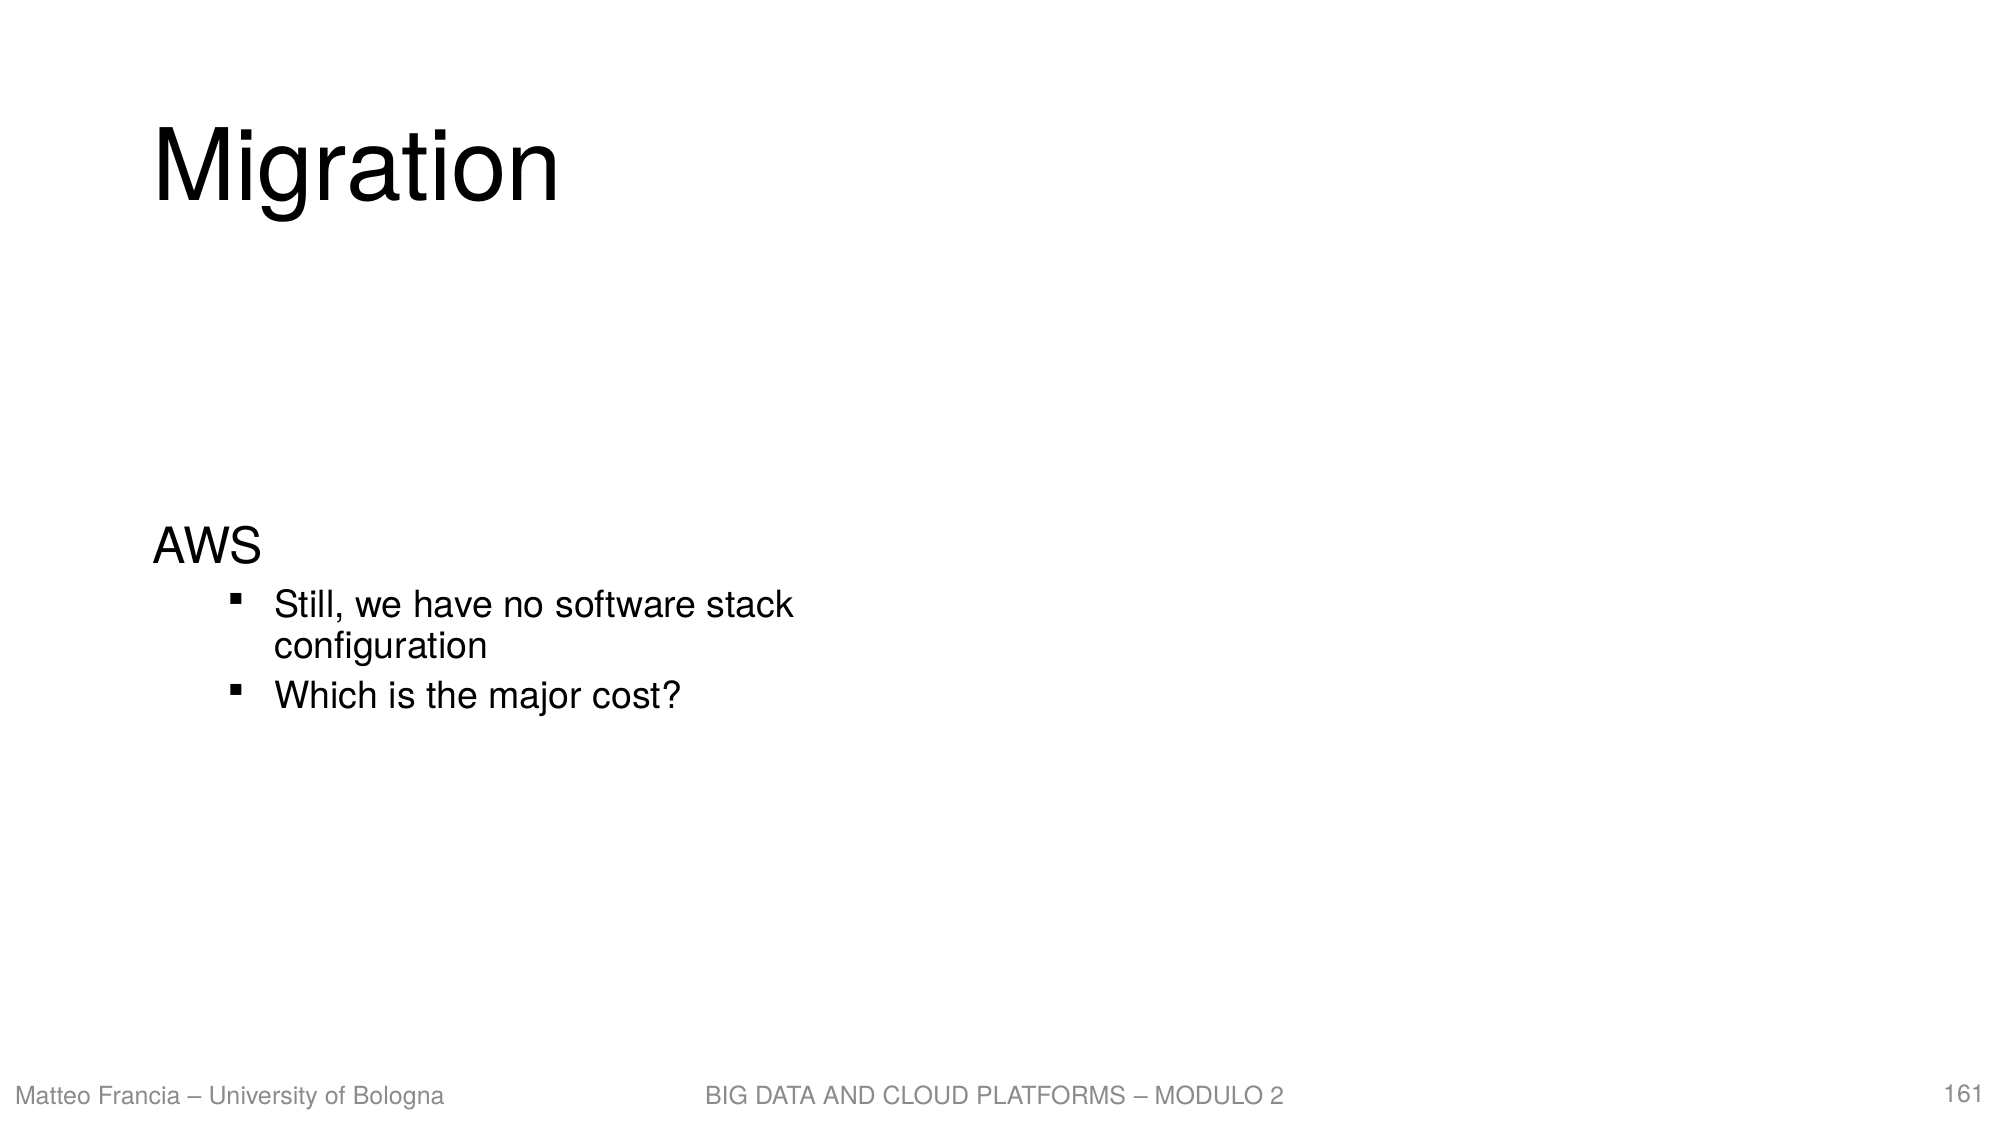

# Migration
AWS
Still, we have no software stack configuration
Which is the major cost?

161
Matteo Francia – University of Bologna